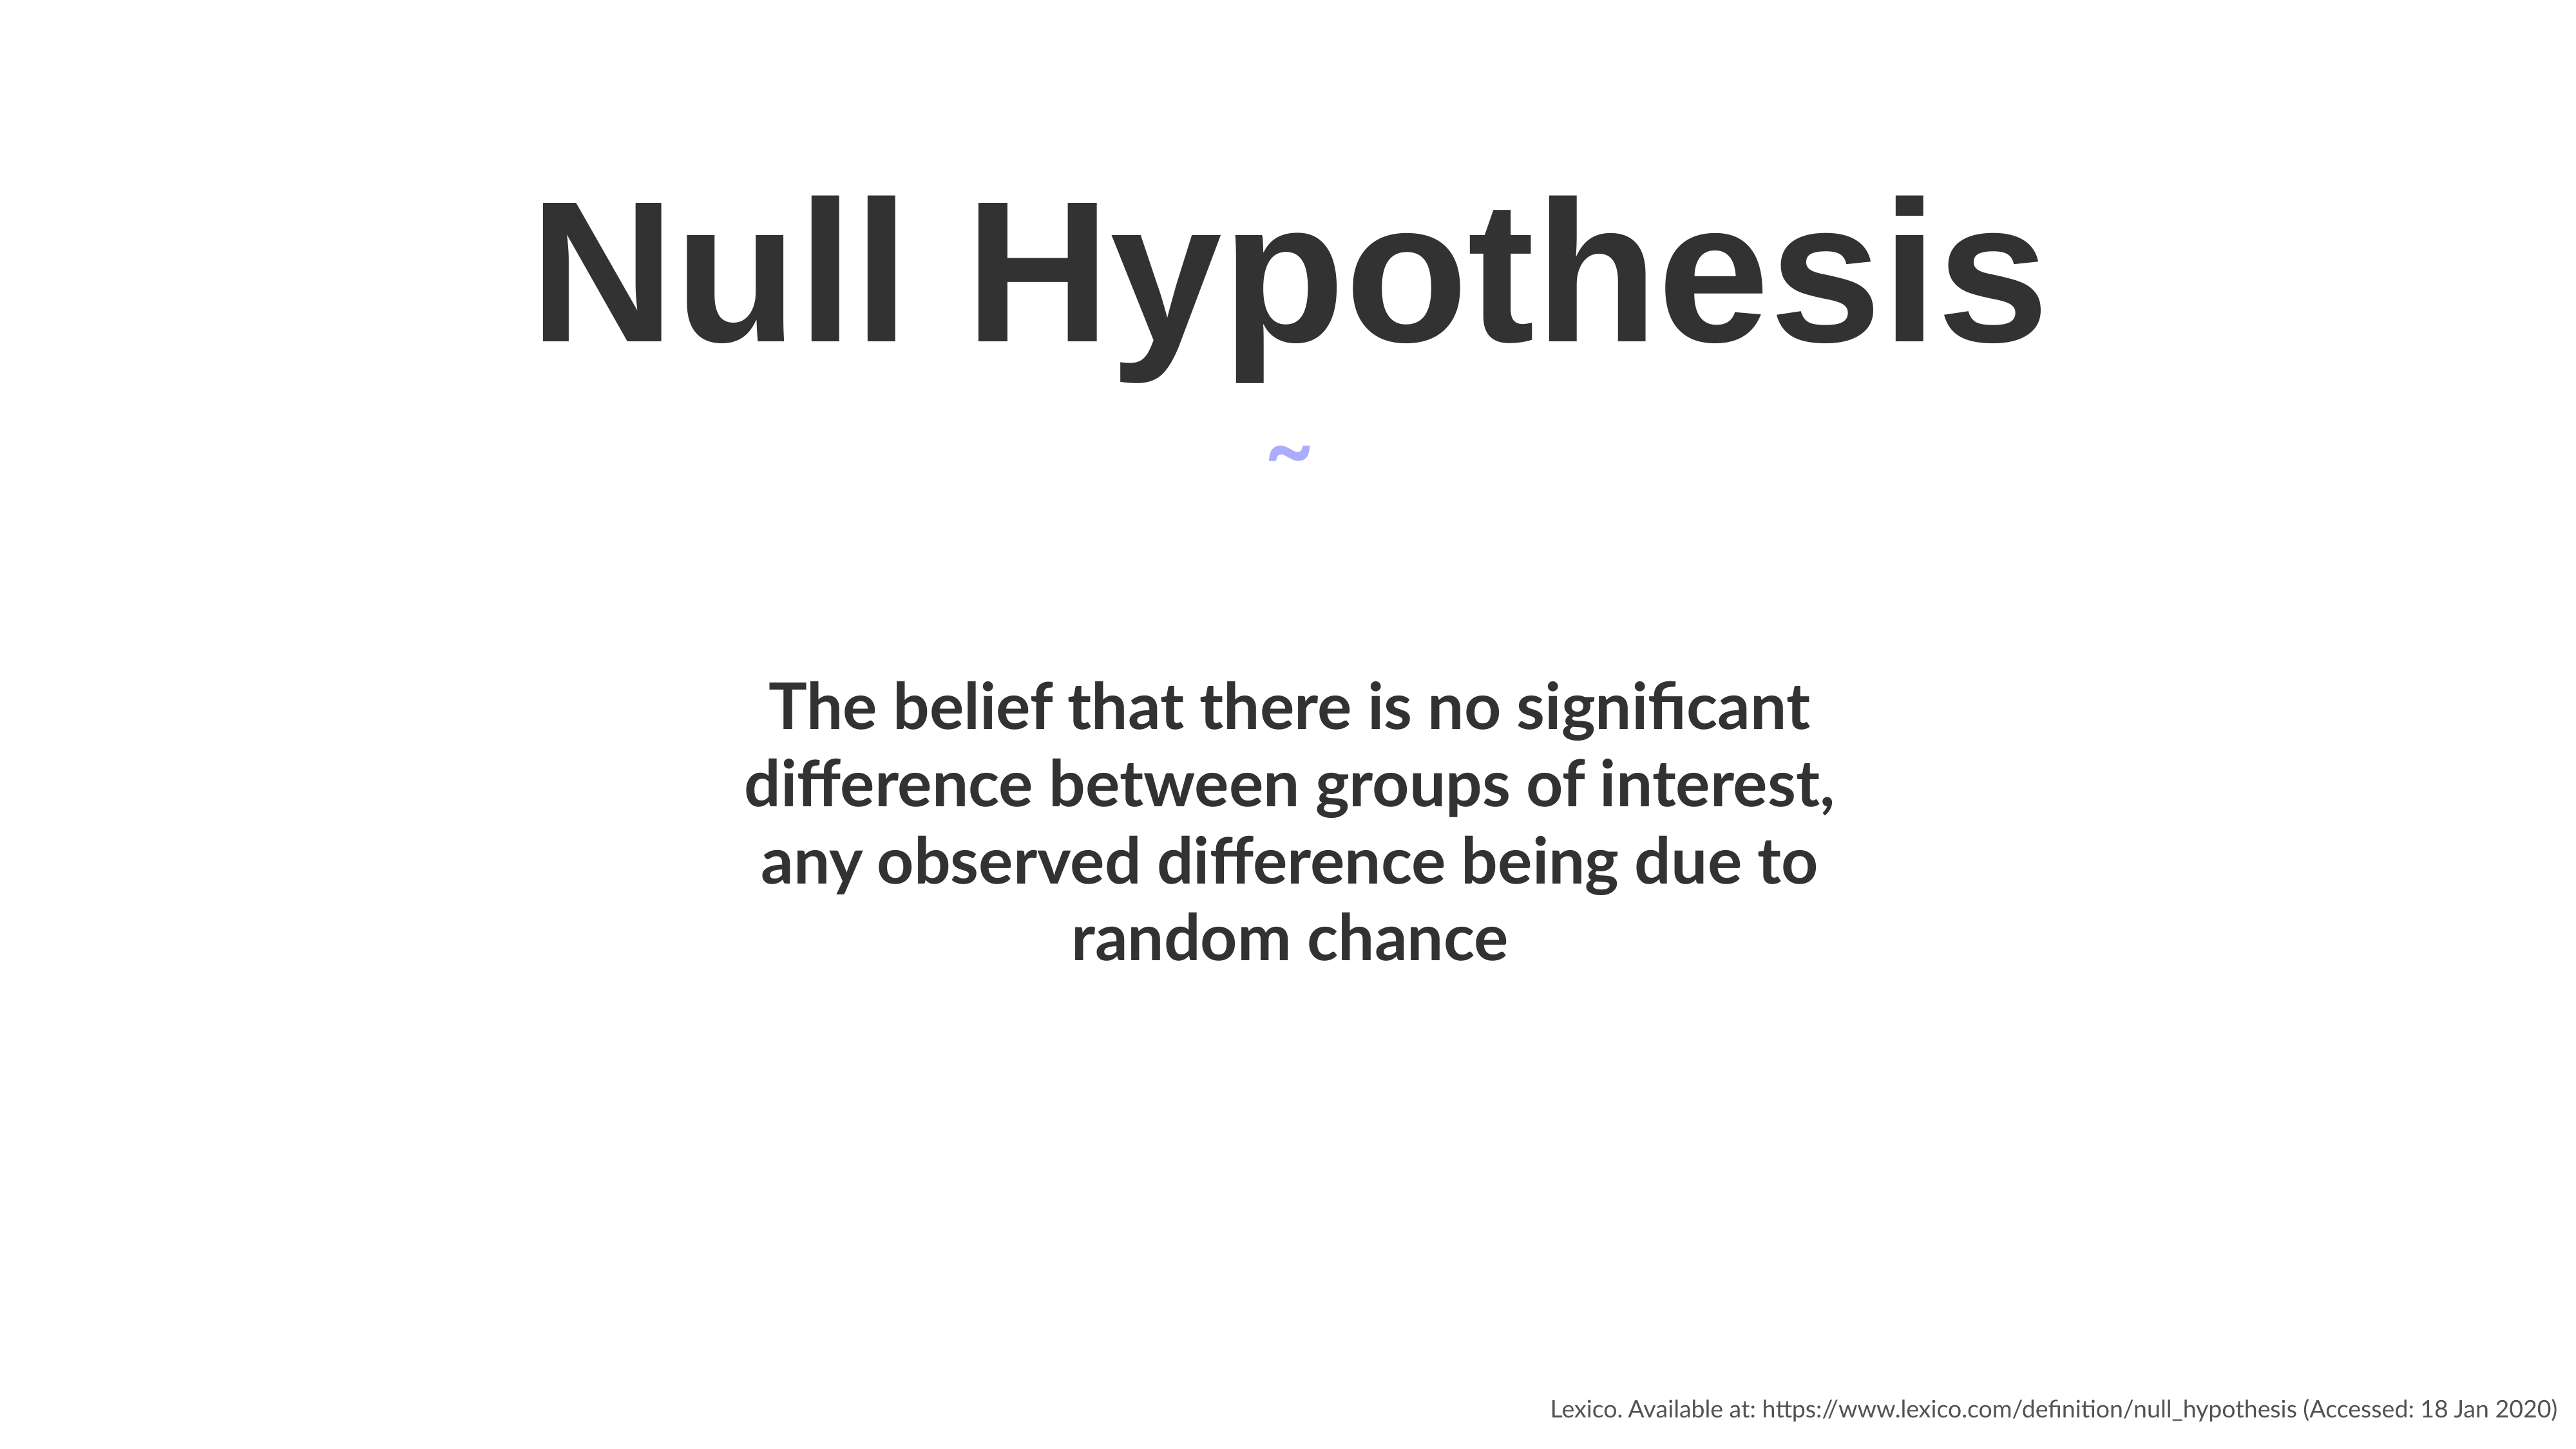

Null Hypothesis
˜
The belief that there is no significant difference between groups of interest, any observed difference being due to random chance
Lexico. Available at: https://www.lexico.com/definition/null_hypothesis (Accessed: 18 Jan 2020)